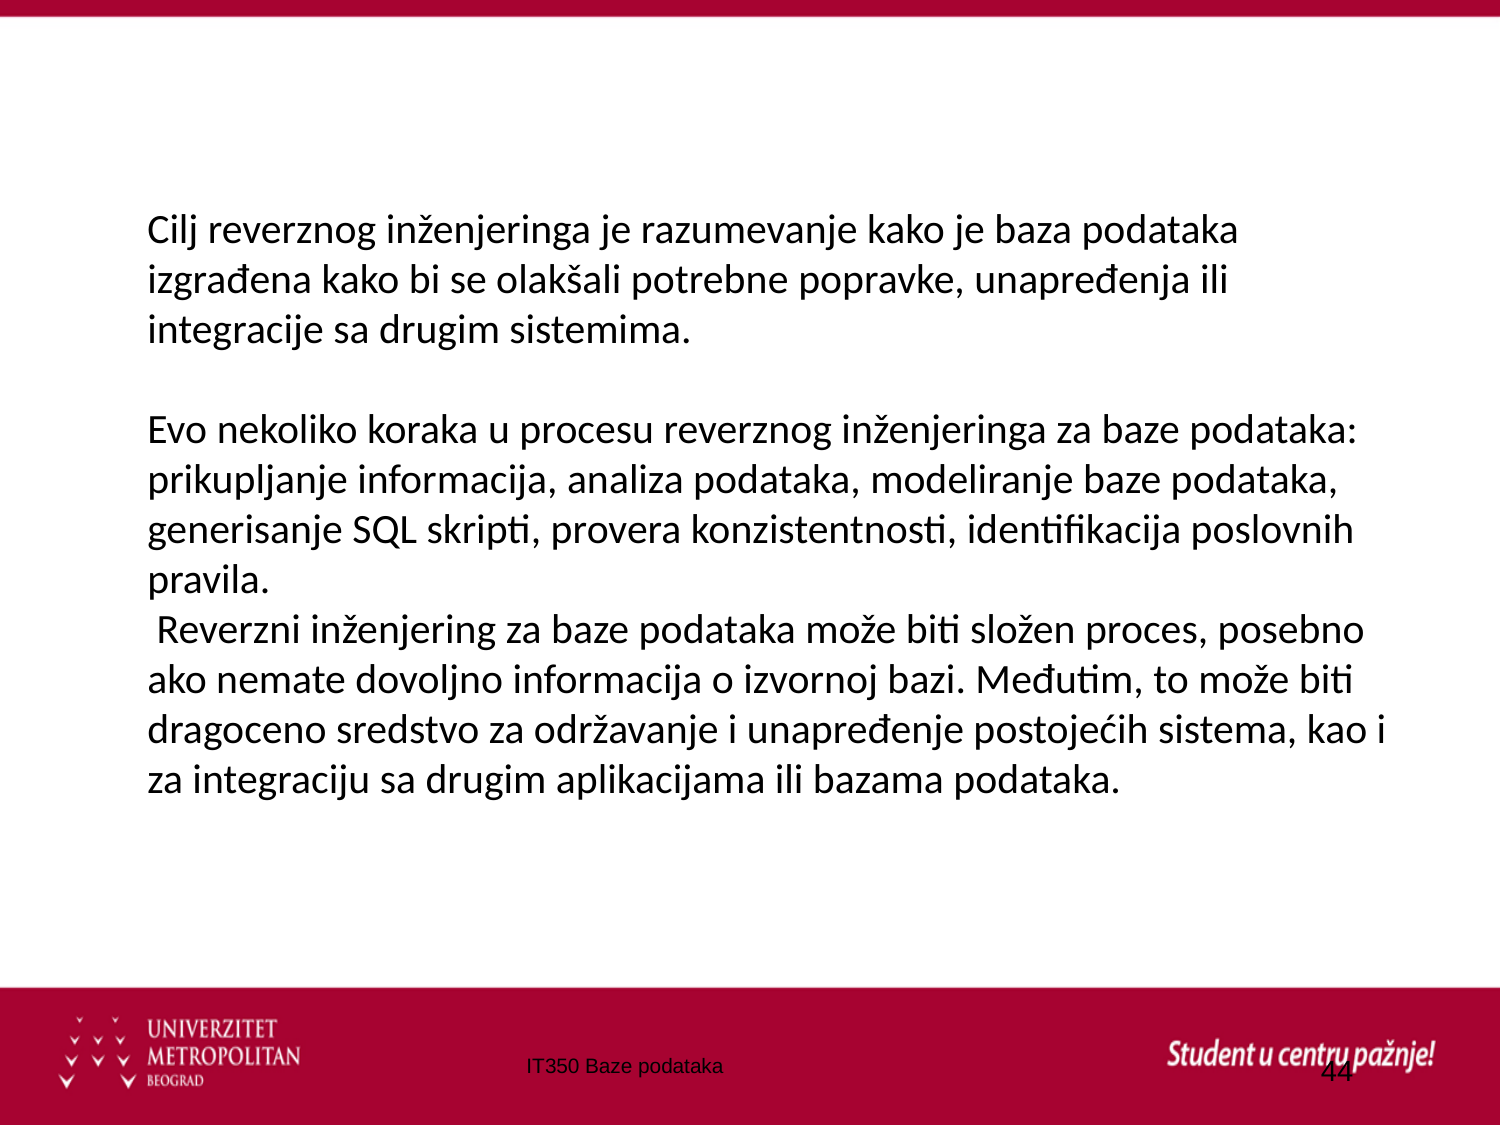

Cilj reverznog inženjeringa je razumevanje kako je baza podataka izgrađena kako bi se olakšali potrebne popravke, unapređenja ili integracije sa drugim sistemima.
Evo nekoliko koraka u procesu reverznog inženjeringa za baze podataka: prikupljanje informacija, analiza podataka, modeliranje baze podataka, generisanje SQL skripti, provera konzistentnosti, identifikacija poslovnih pravila.
 Reverzni inženjering za baze podataka može biti složen proces, posebno ako nemate dovoljno informacija o izvornoj bazi. Međutim, to može biti dragoceno sredstvo za održavanje i unapređenje postojećih sistema, kao i za integraciju sa drugim aplikacijama ili bazama podataka.
44
IT350 Baze podataka